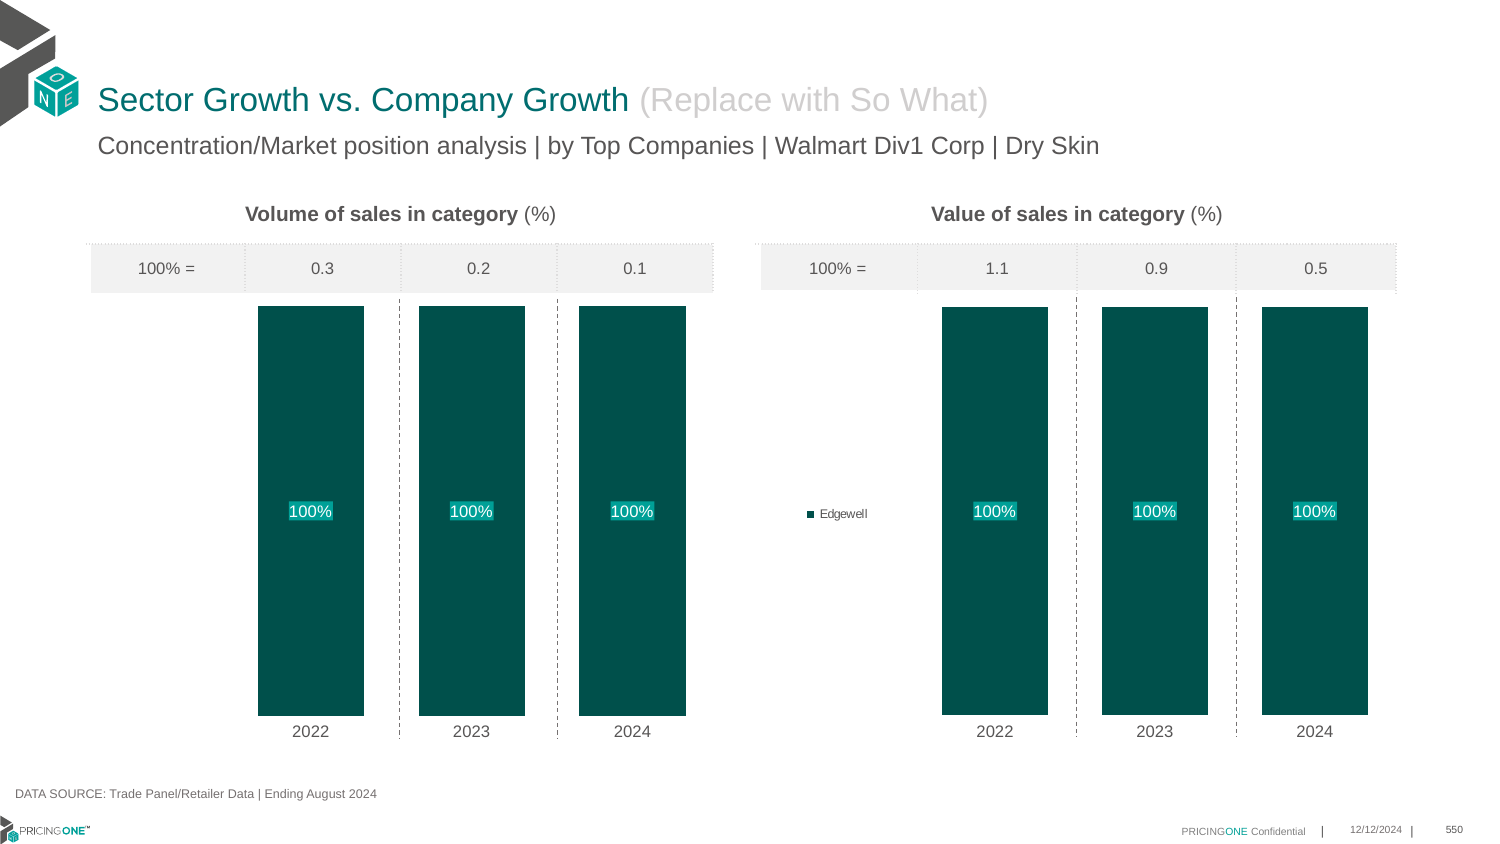

# Sector Growth vs. Company Growth (Replace with So What)
Concentration/Market position analysis | by Top Companies | Walmart Div1 Corp | Dry Skin
| Volume of sales in category (%) |  |  |  |
| --- | --- | --- | --- |
| 100% = | 0.3 | 0.2 | 0.1 |
| Value of sales in category (%) |  |  |  |
| --- | --- | --- | --- |
| 100% = | 1.1 | 0.9 | 0.5 |

### Chart

| Category | Edgewell |
|---|---|
| 2022 | 1.0 |
| 2023 | 1.0 |
| 2024 | 1.0 |

### Chart

| Category | Edgewell |
|---|---|
| 2022 | 1.0 |
| 2023 | 1.0 |
| 2024 | 1.0 |
DATA SOURCE: Trade Panel/Retailer Data | Ending August 2024

12/12/2024
550